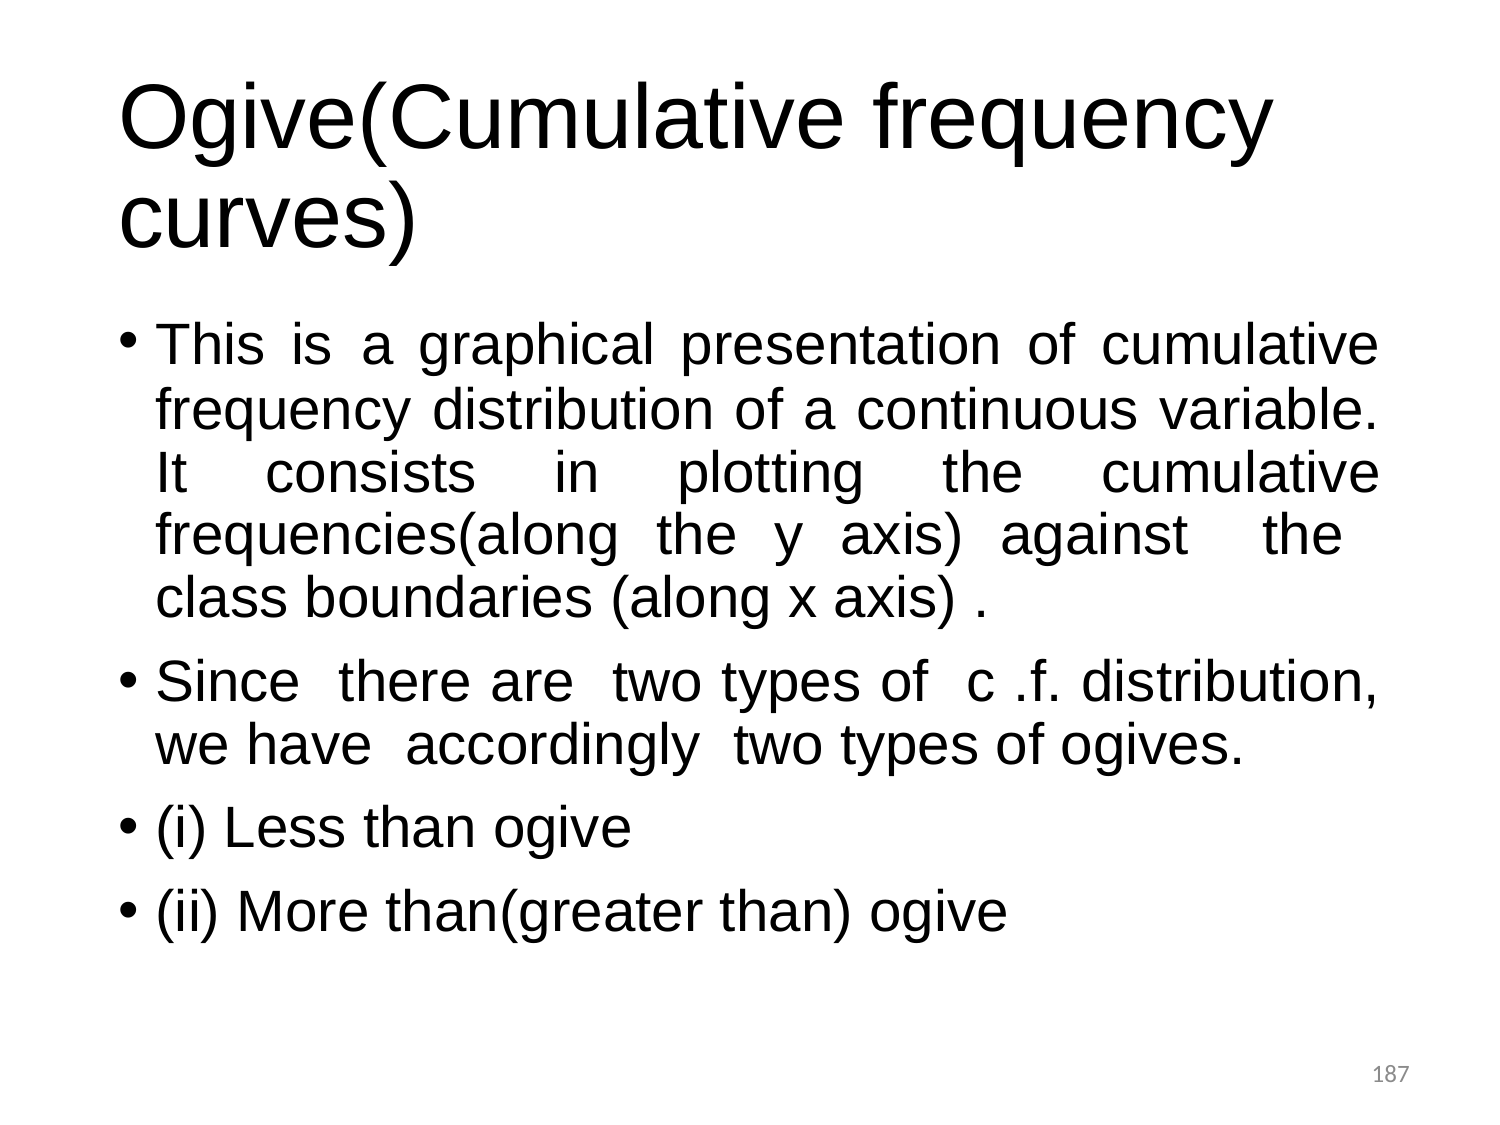

# Ogive(Cumulative frequency curves)
This is a graphical presentation of cumulative frequency distribution of a continuous variable. It consists in plotting the cumulative frequencies(along the y axis) against  the  class boundaries (along x axis) .
Since  there are  two types of  c .f. distribution, we have  accordingly  two types of ogives.
(i) Less than ogive
(ii) More than(greater than) ogive
187